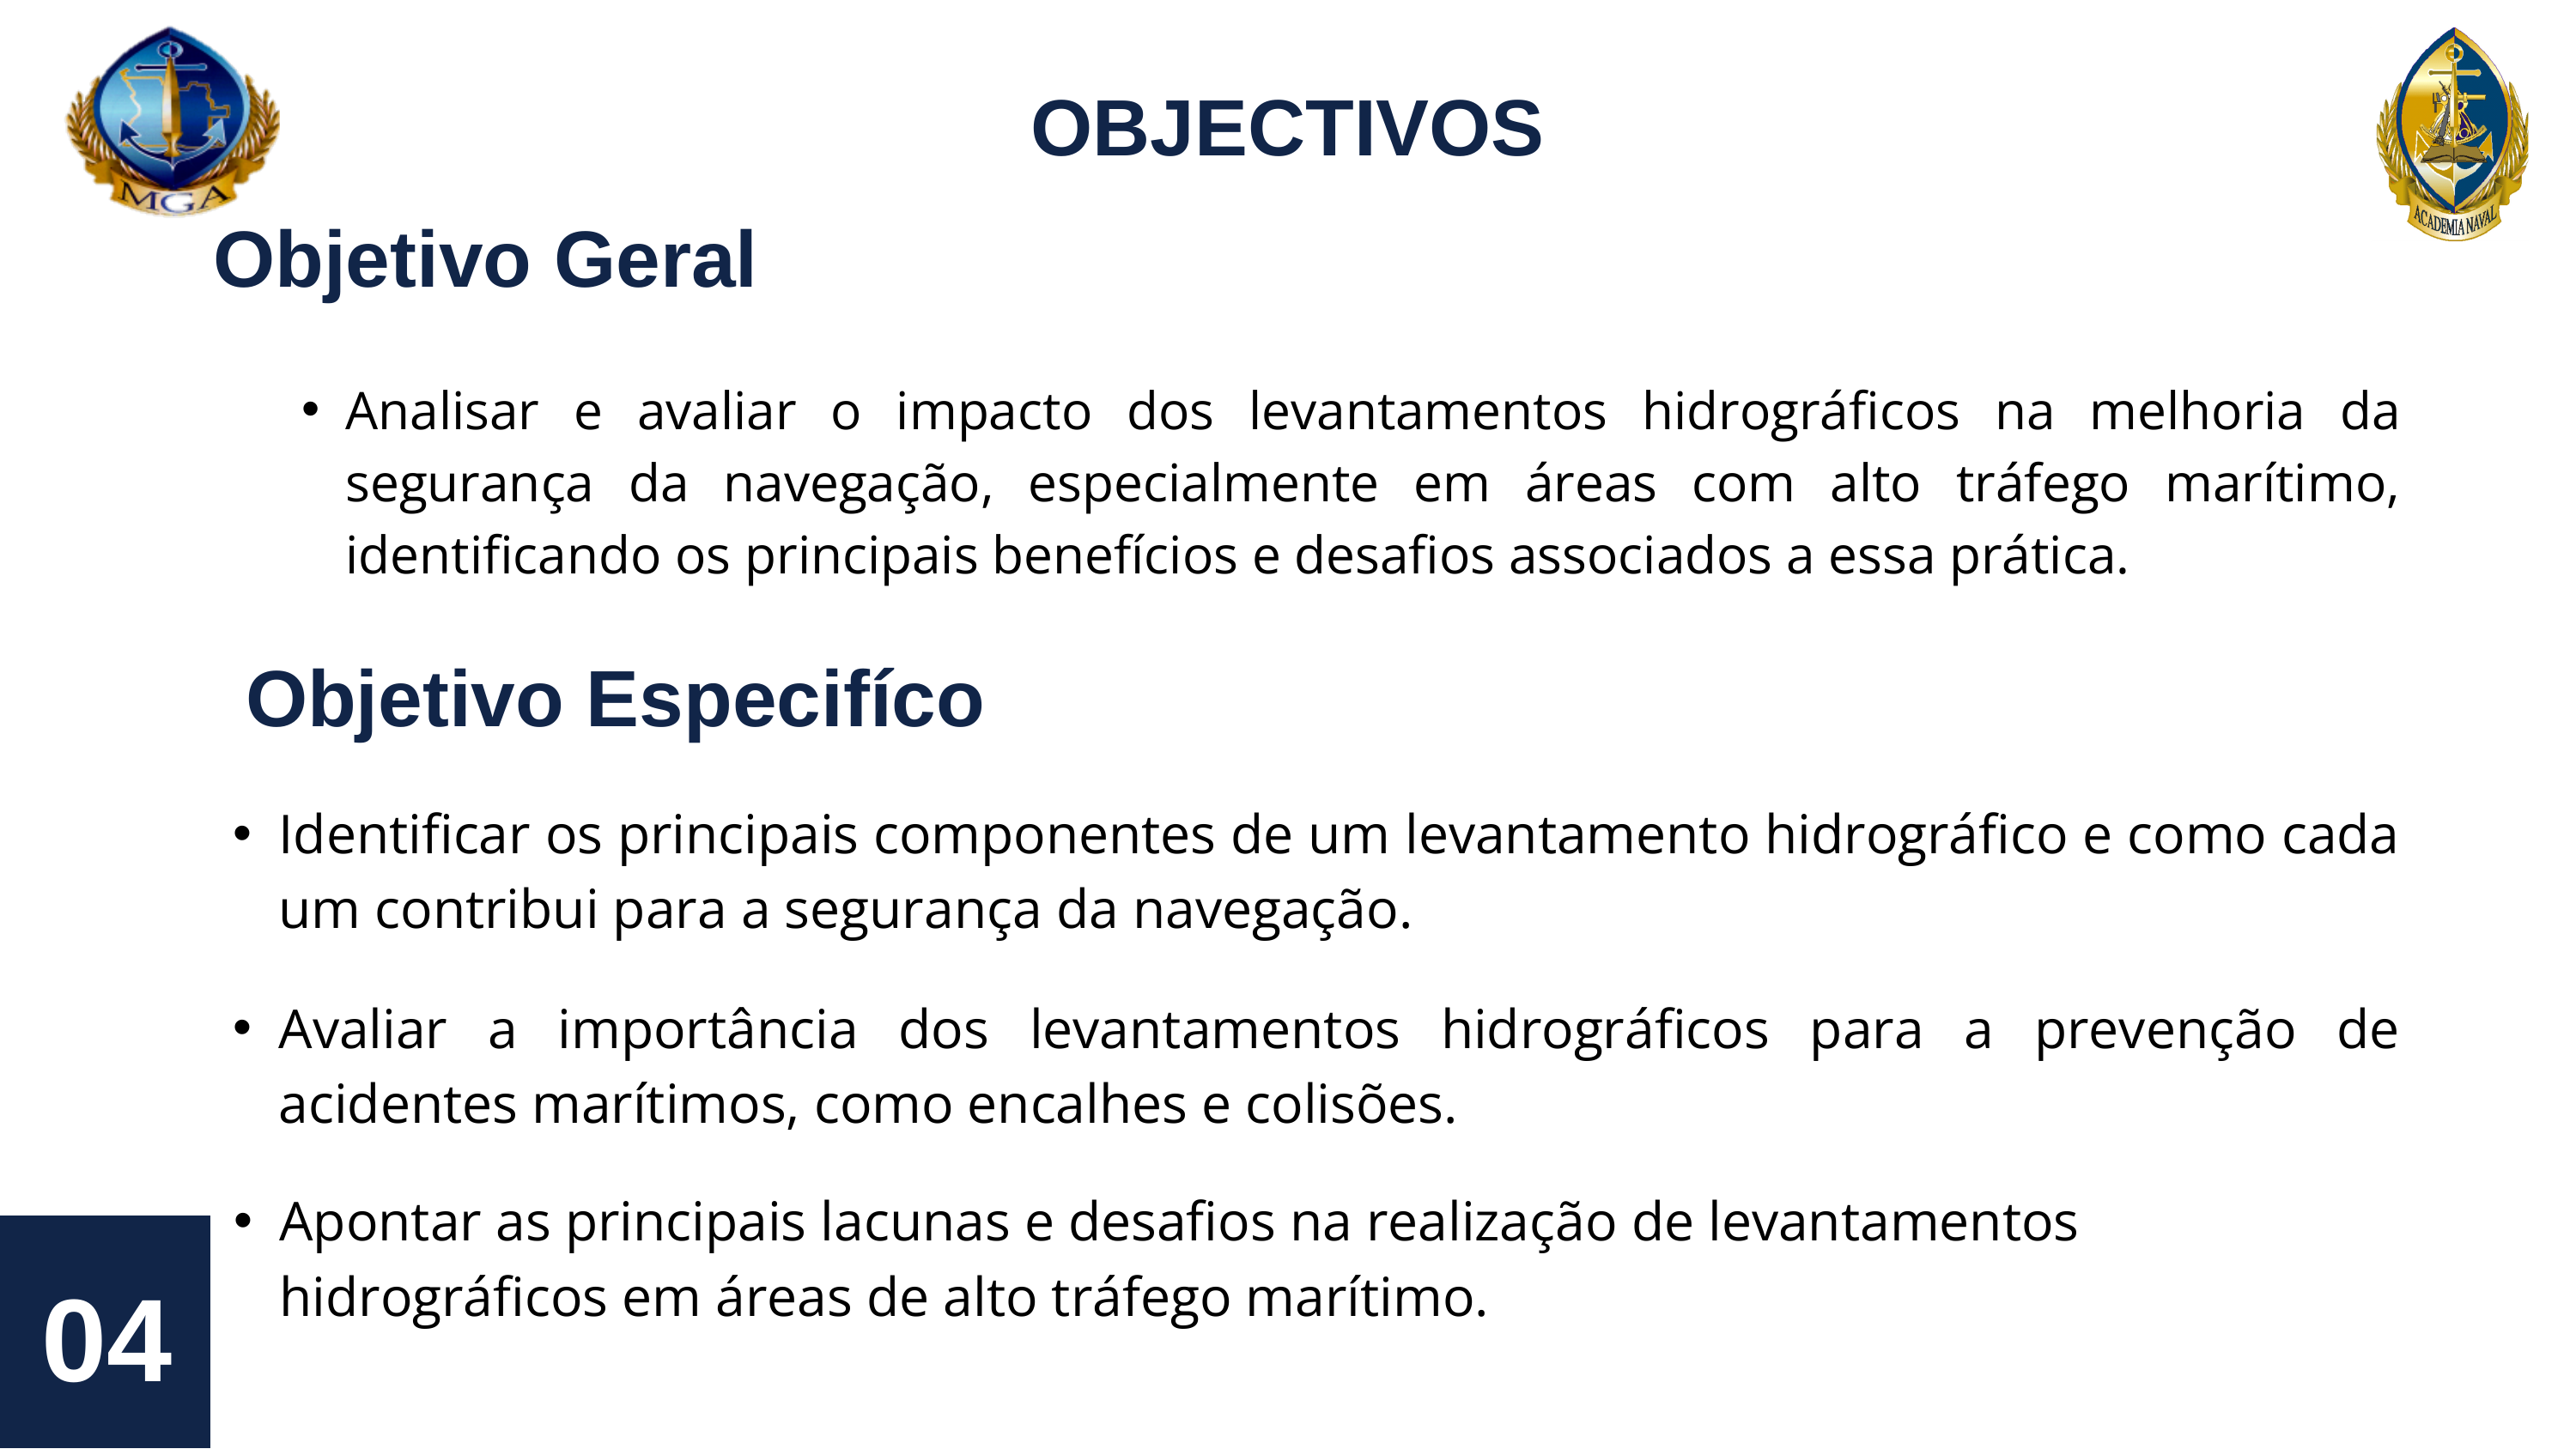

OBJECTIVOS
Objetivo Geral
Analisar e avaliar o impacto dos levantamentos hidrográficos na melhoria da segurança da navegação, especialmente em áreas com alto tráfego marítimo, identificando os principais benefícios e desafios associados a essa prática.
Objetivo Especifíco
Identificar os principais componentes de um levantamento hidrográfico e como cada um contribui para a segurança da navegação.

Avaliar a importância dos levantamentos hidrográficos para a prevenção de acidentes marítimos, como encalhes e colisões.
Apontar as principais lacunas e desafios na realização de levantamentos hidrográficos em áreas de alto tráfego marítimo.

04